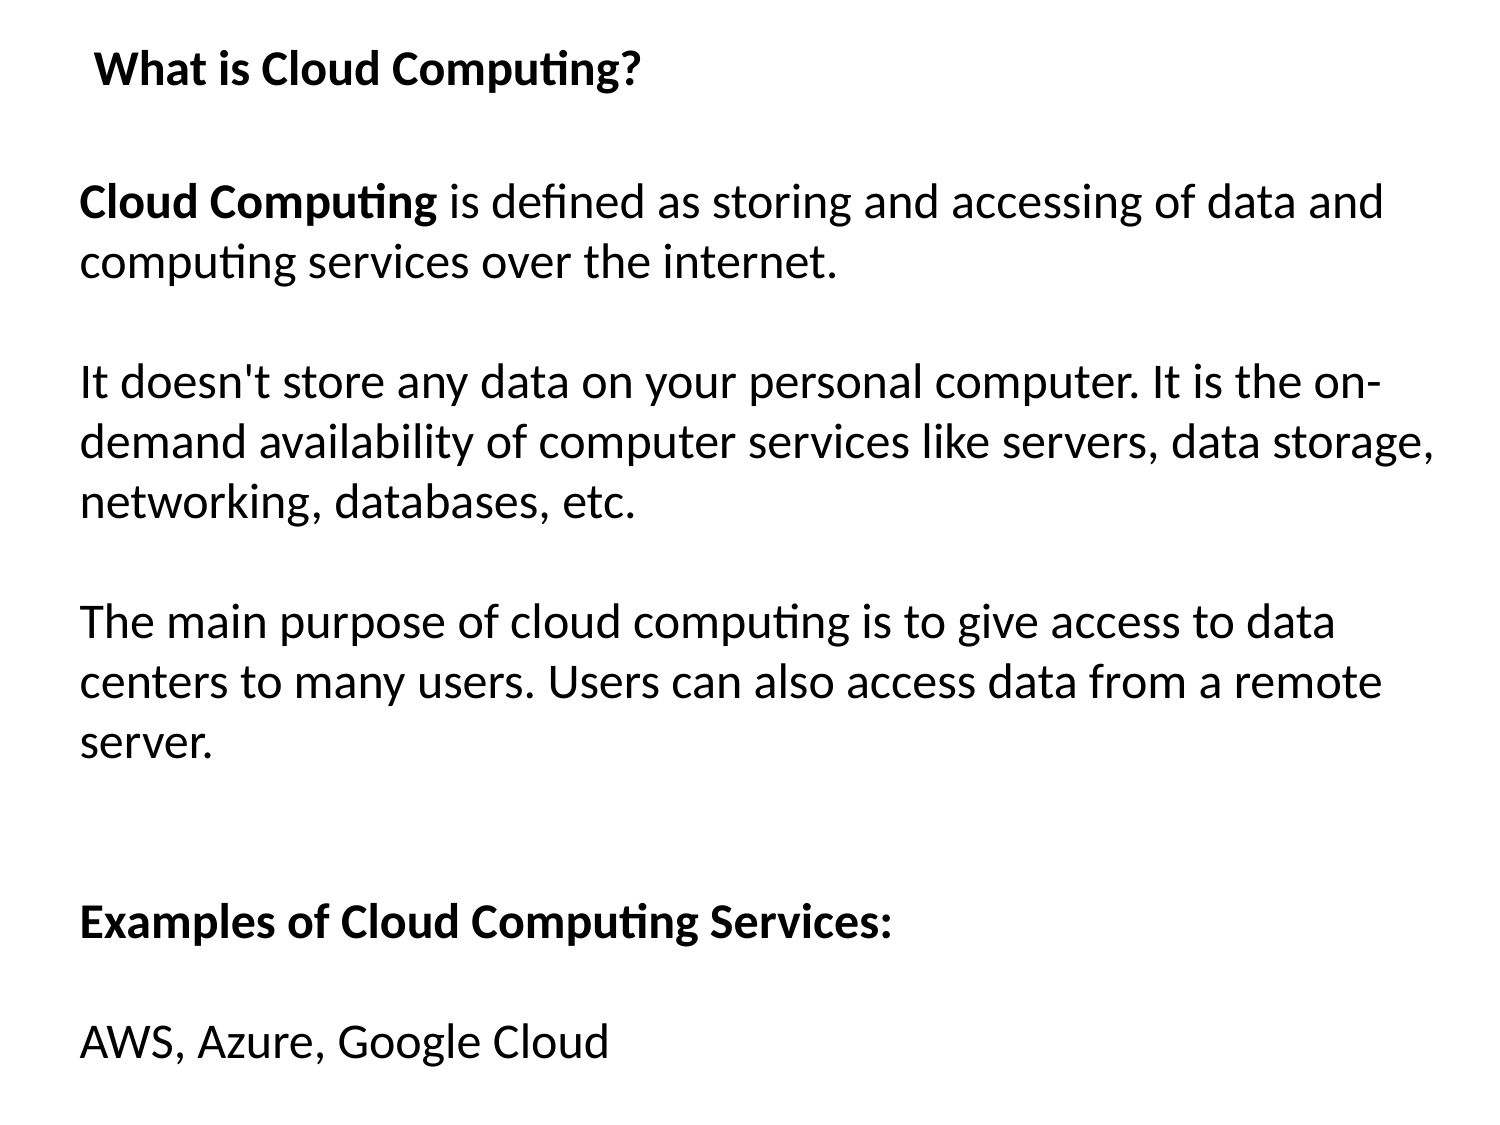

What is Cloud Computing?
Cloud Computing is defined as storing and accessing of data and computing services over the internet.

It doesn't store any data on your personal computer. It is the on-demand availability of computer services like servers, data storage, networking, databases, etc.

The main purpose of cloud computing is to give access to data centers to many users. Users can also access data from a remote server.

Examples of Cloud Computing Services:
AWS, Azure, Google Cloud